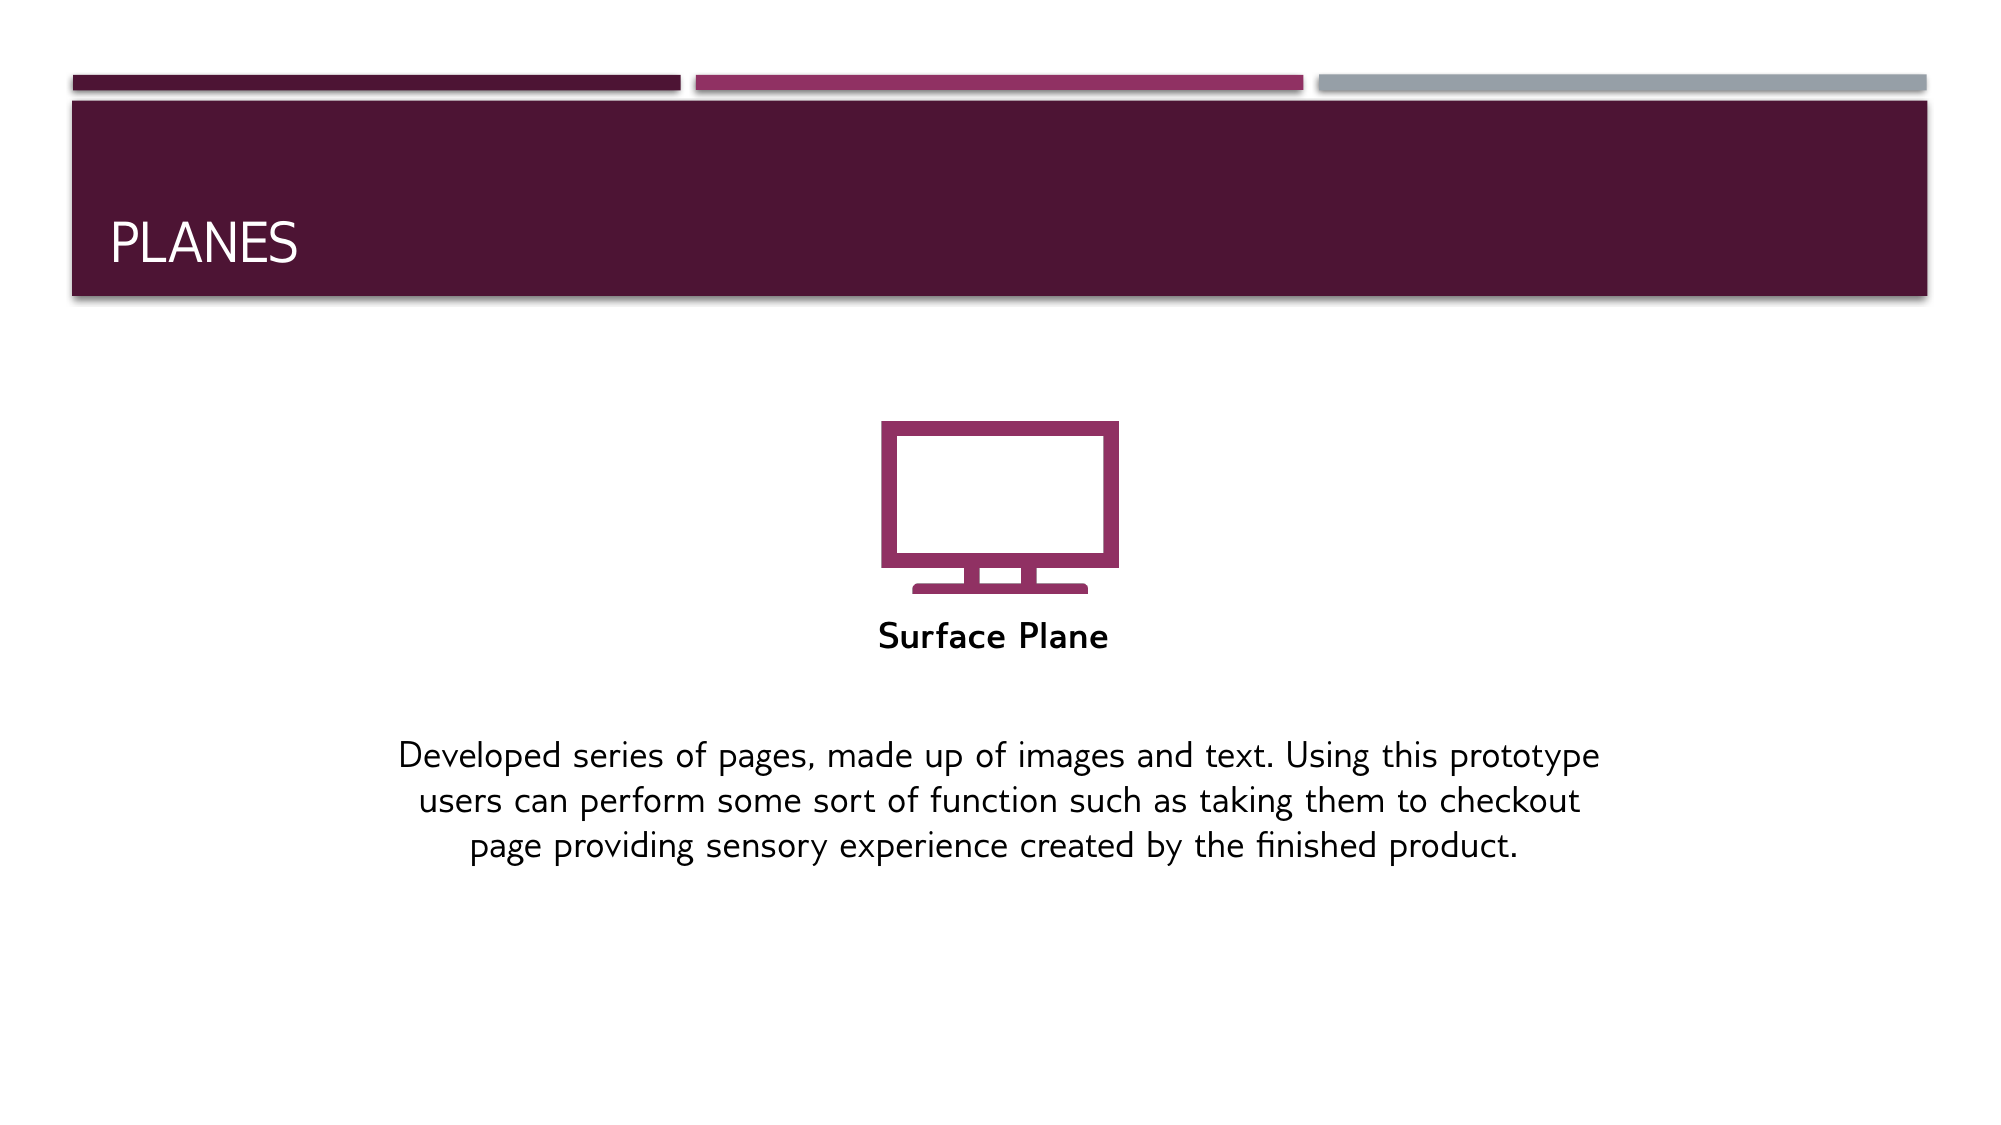

# PLanes
Developed series of pages, made up of images and text. Using this prototype users can perform some sort of function such as taking them to checkout page providing sensory experience created by the finished product.

Surface Plane